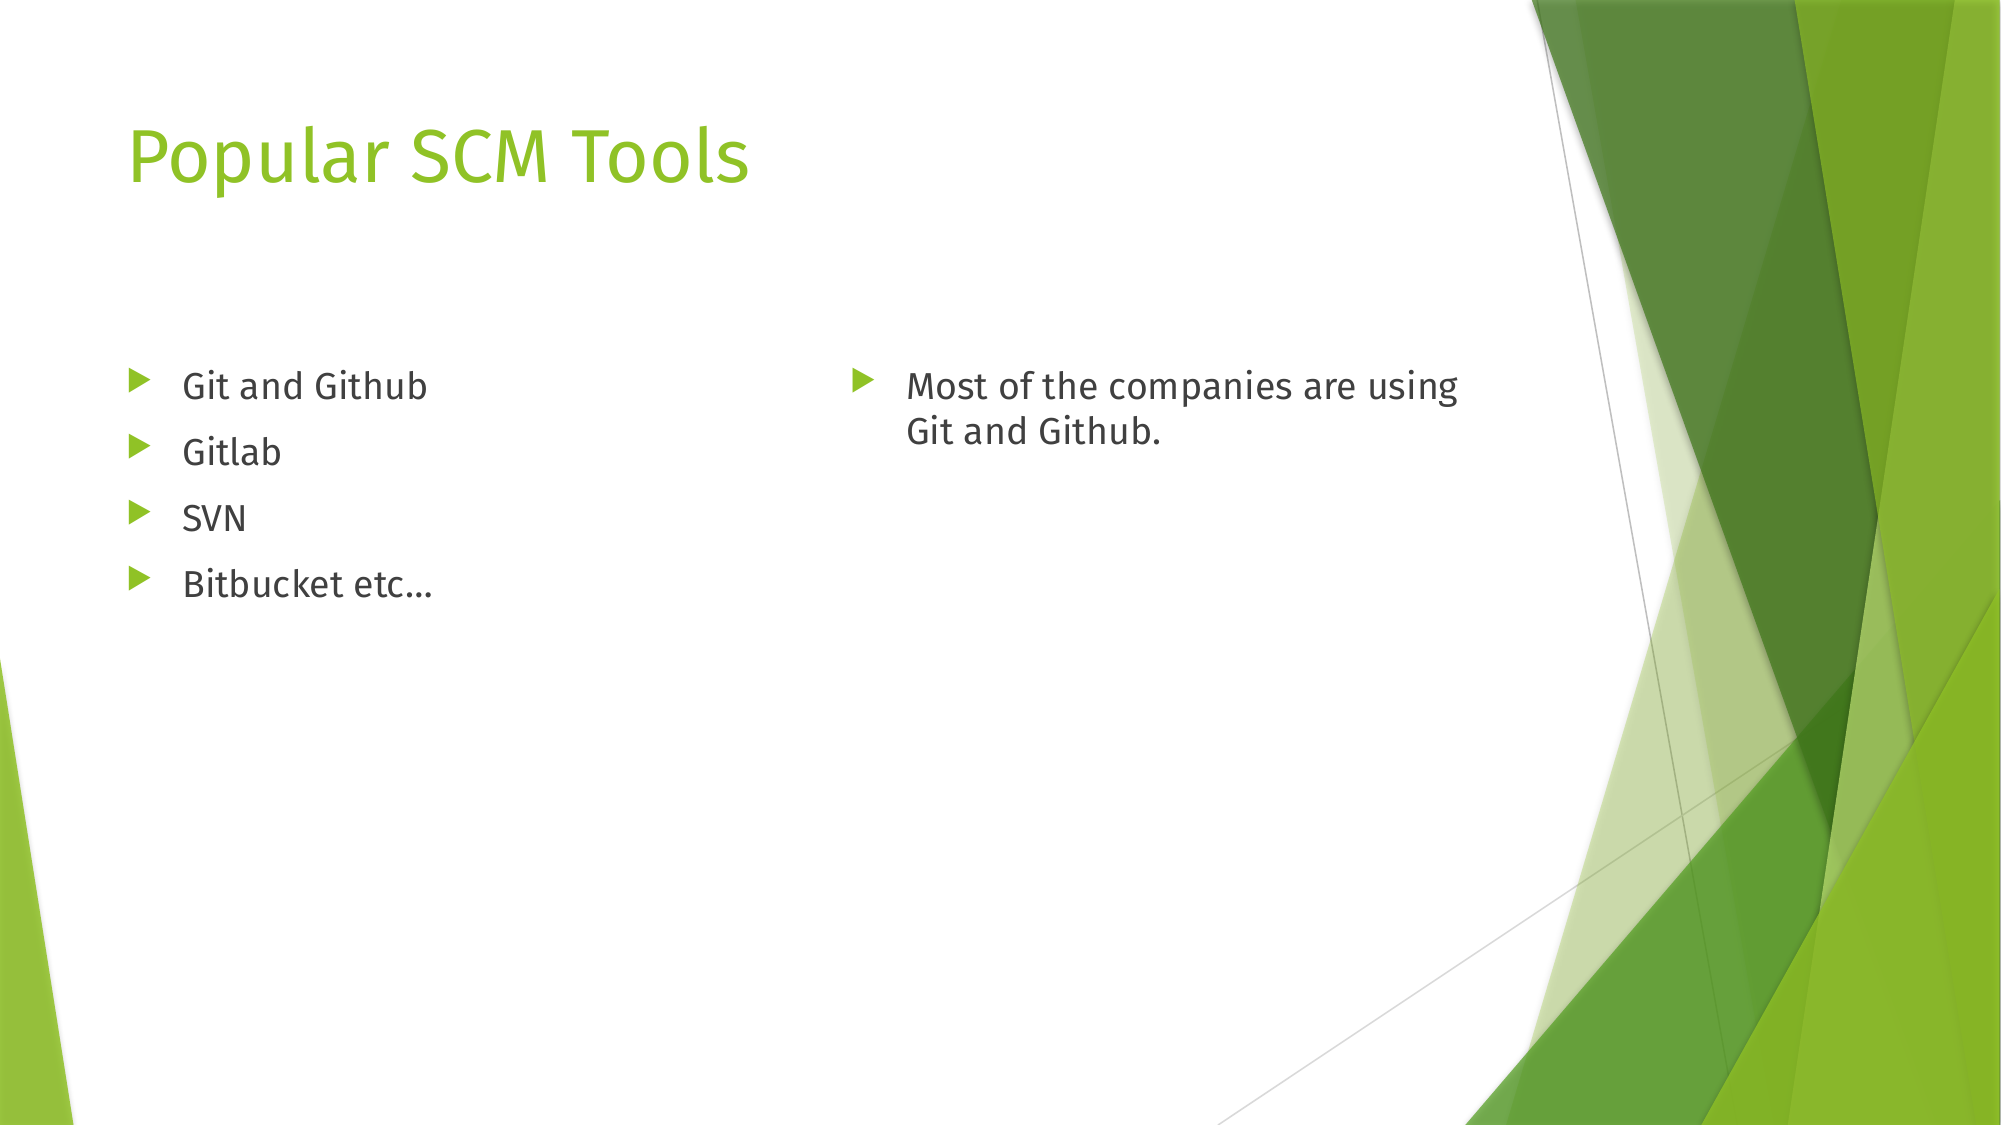

# Popular SCM Tools
Git and Github
Gitlab
SVN
Bitbucket etc…
Most of the companies are using Git and Github.